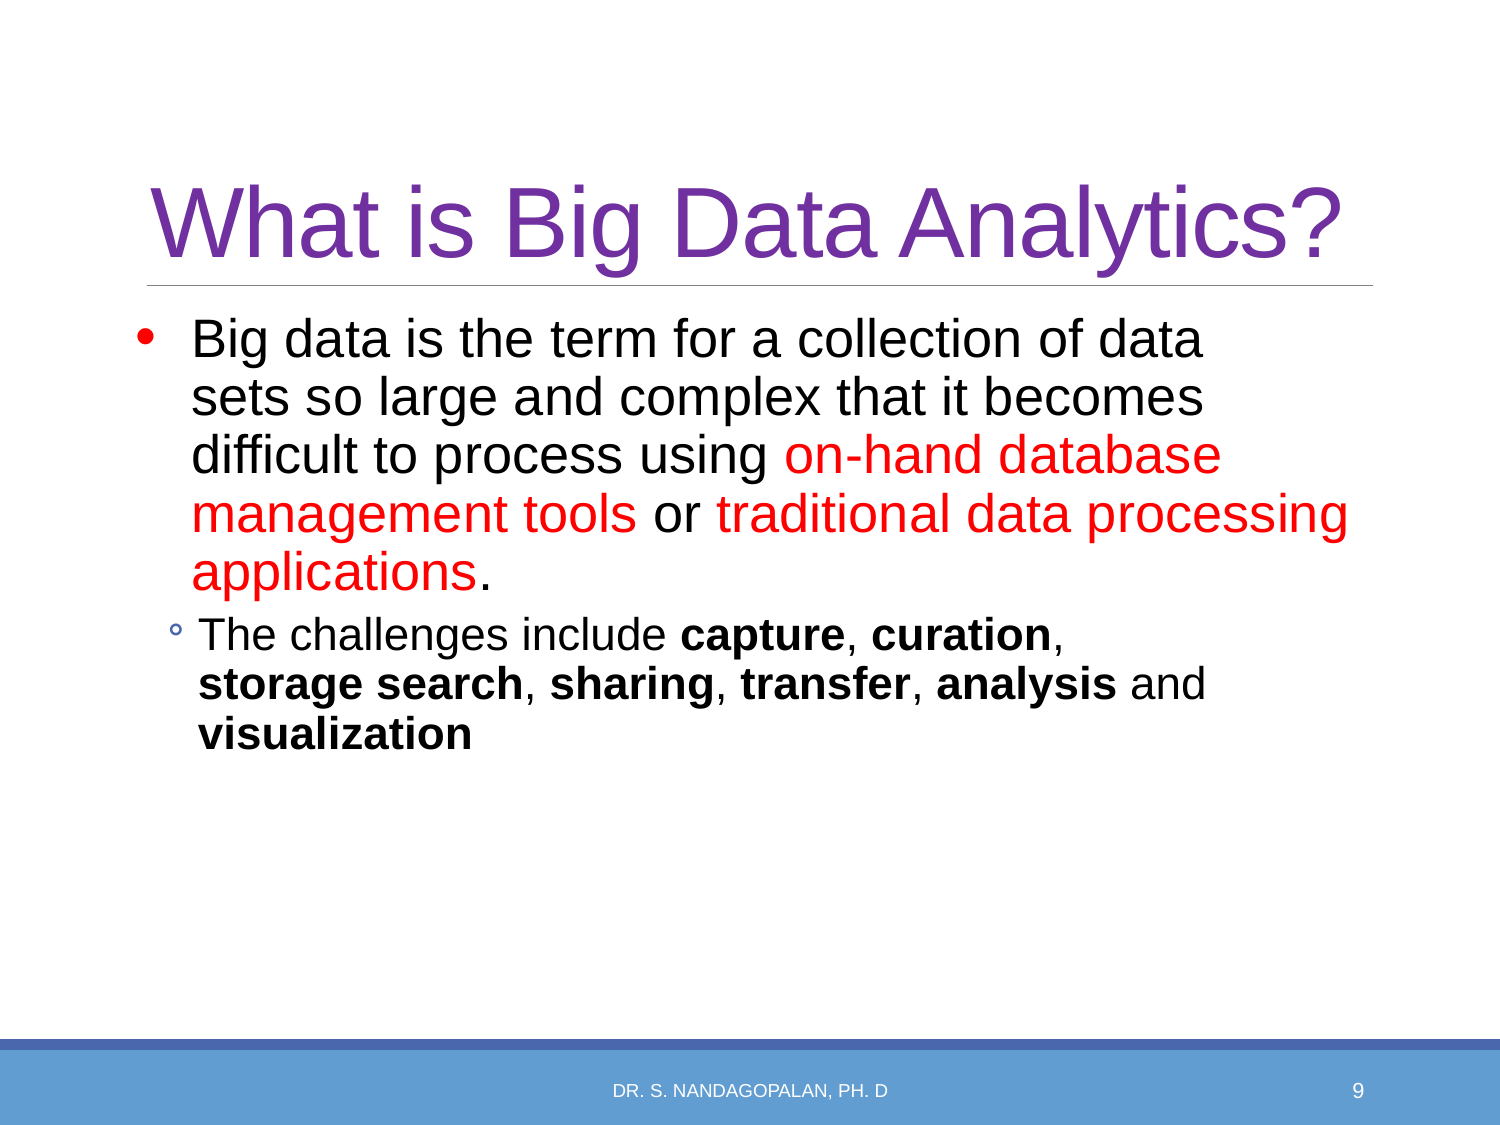

# What is Big Data Analytics?
Big data is the term for a collection of data sets so large and complex that it becomes difficult to process using on-hand database management tools or traditional data processing applications.
The challenges include capture, curation, storage search, sharing, transfer, analysis and visualization

Dr. S. Nandagopalan, Ph. D
9